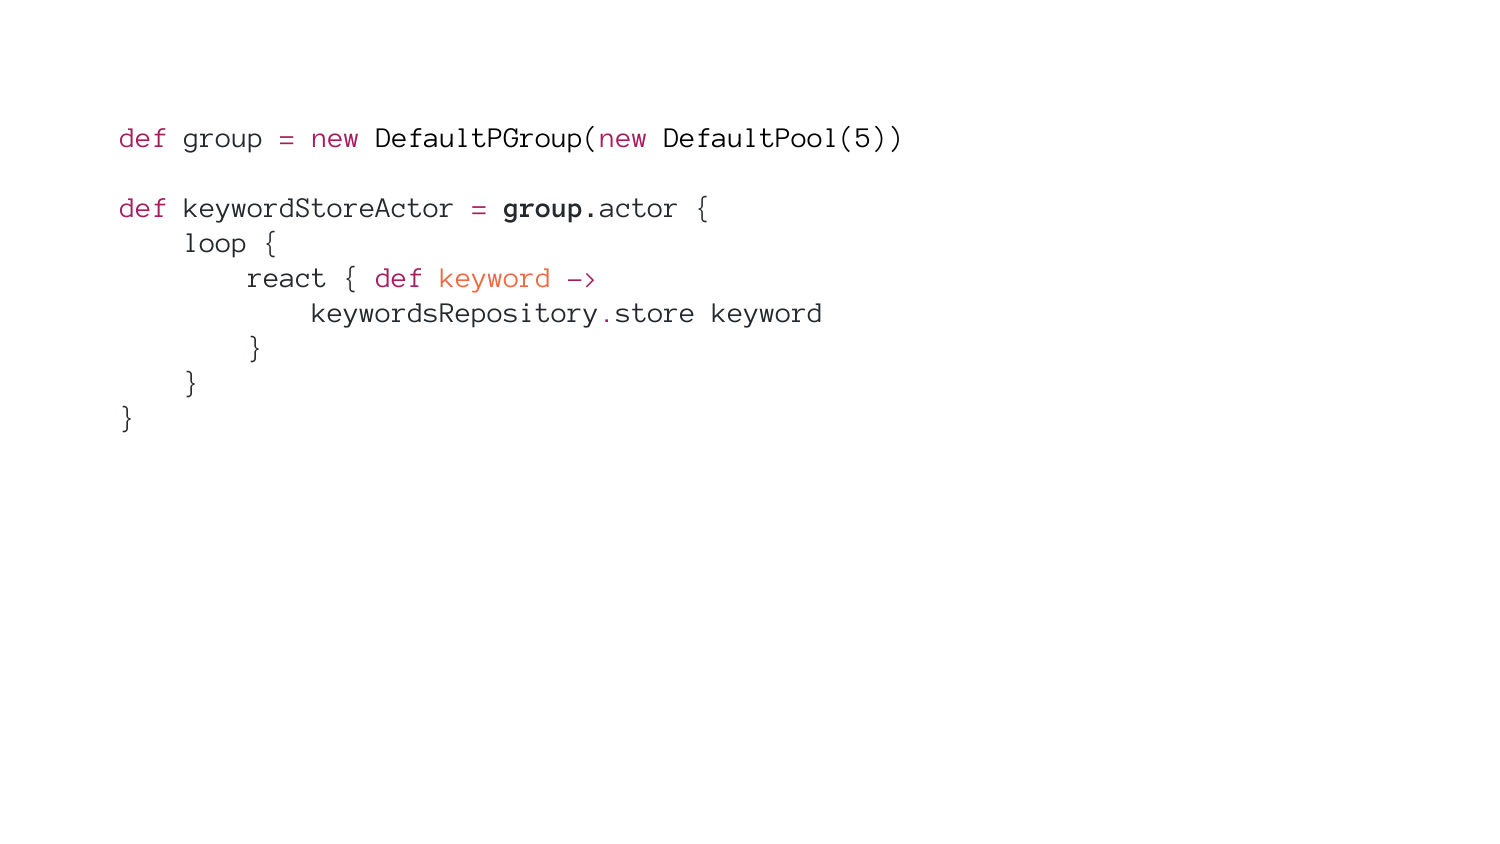

def group = new DefaultPGroup(new DefaultPool(5))

def keywordStoreActor = group.actor {
    loop {
        react { def keyword ->
            keywordsRepository.store keyword
        }
    }
}